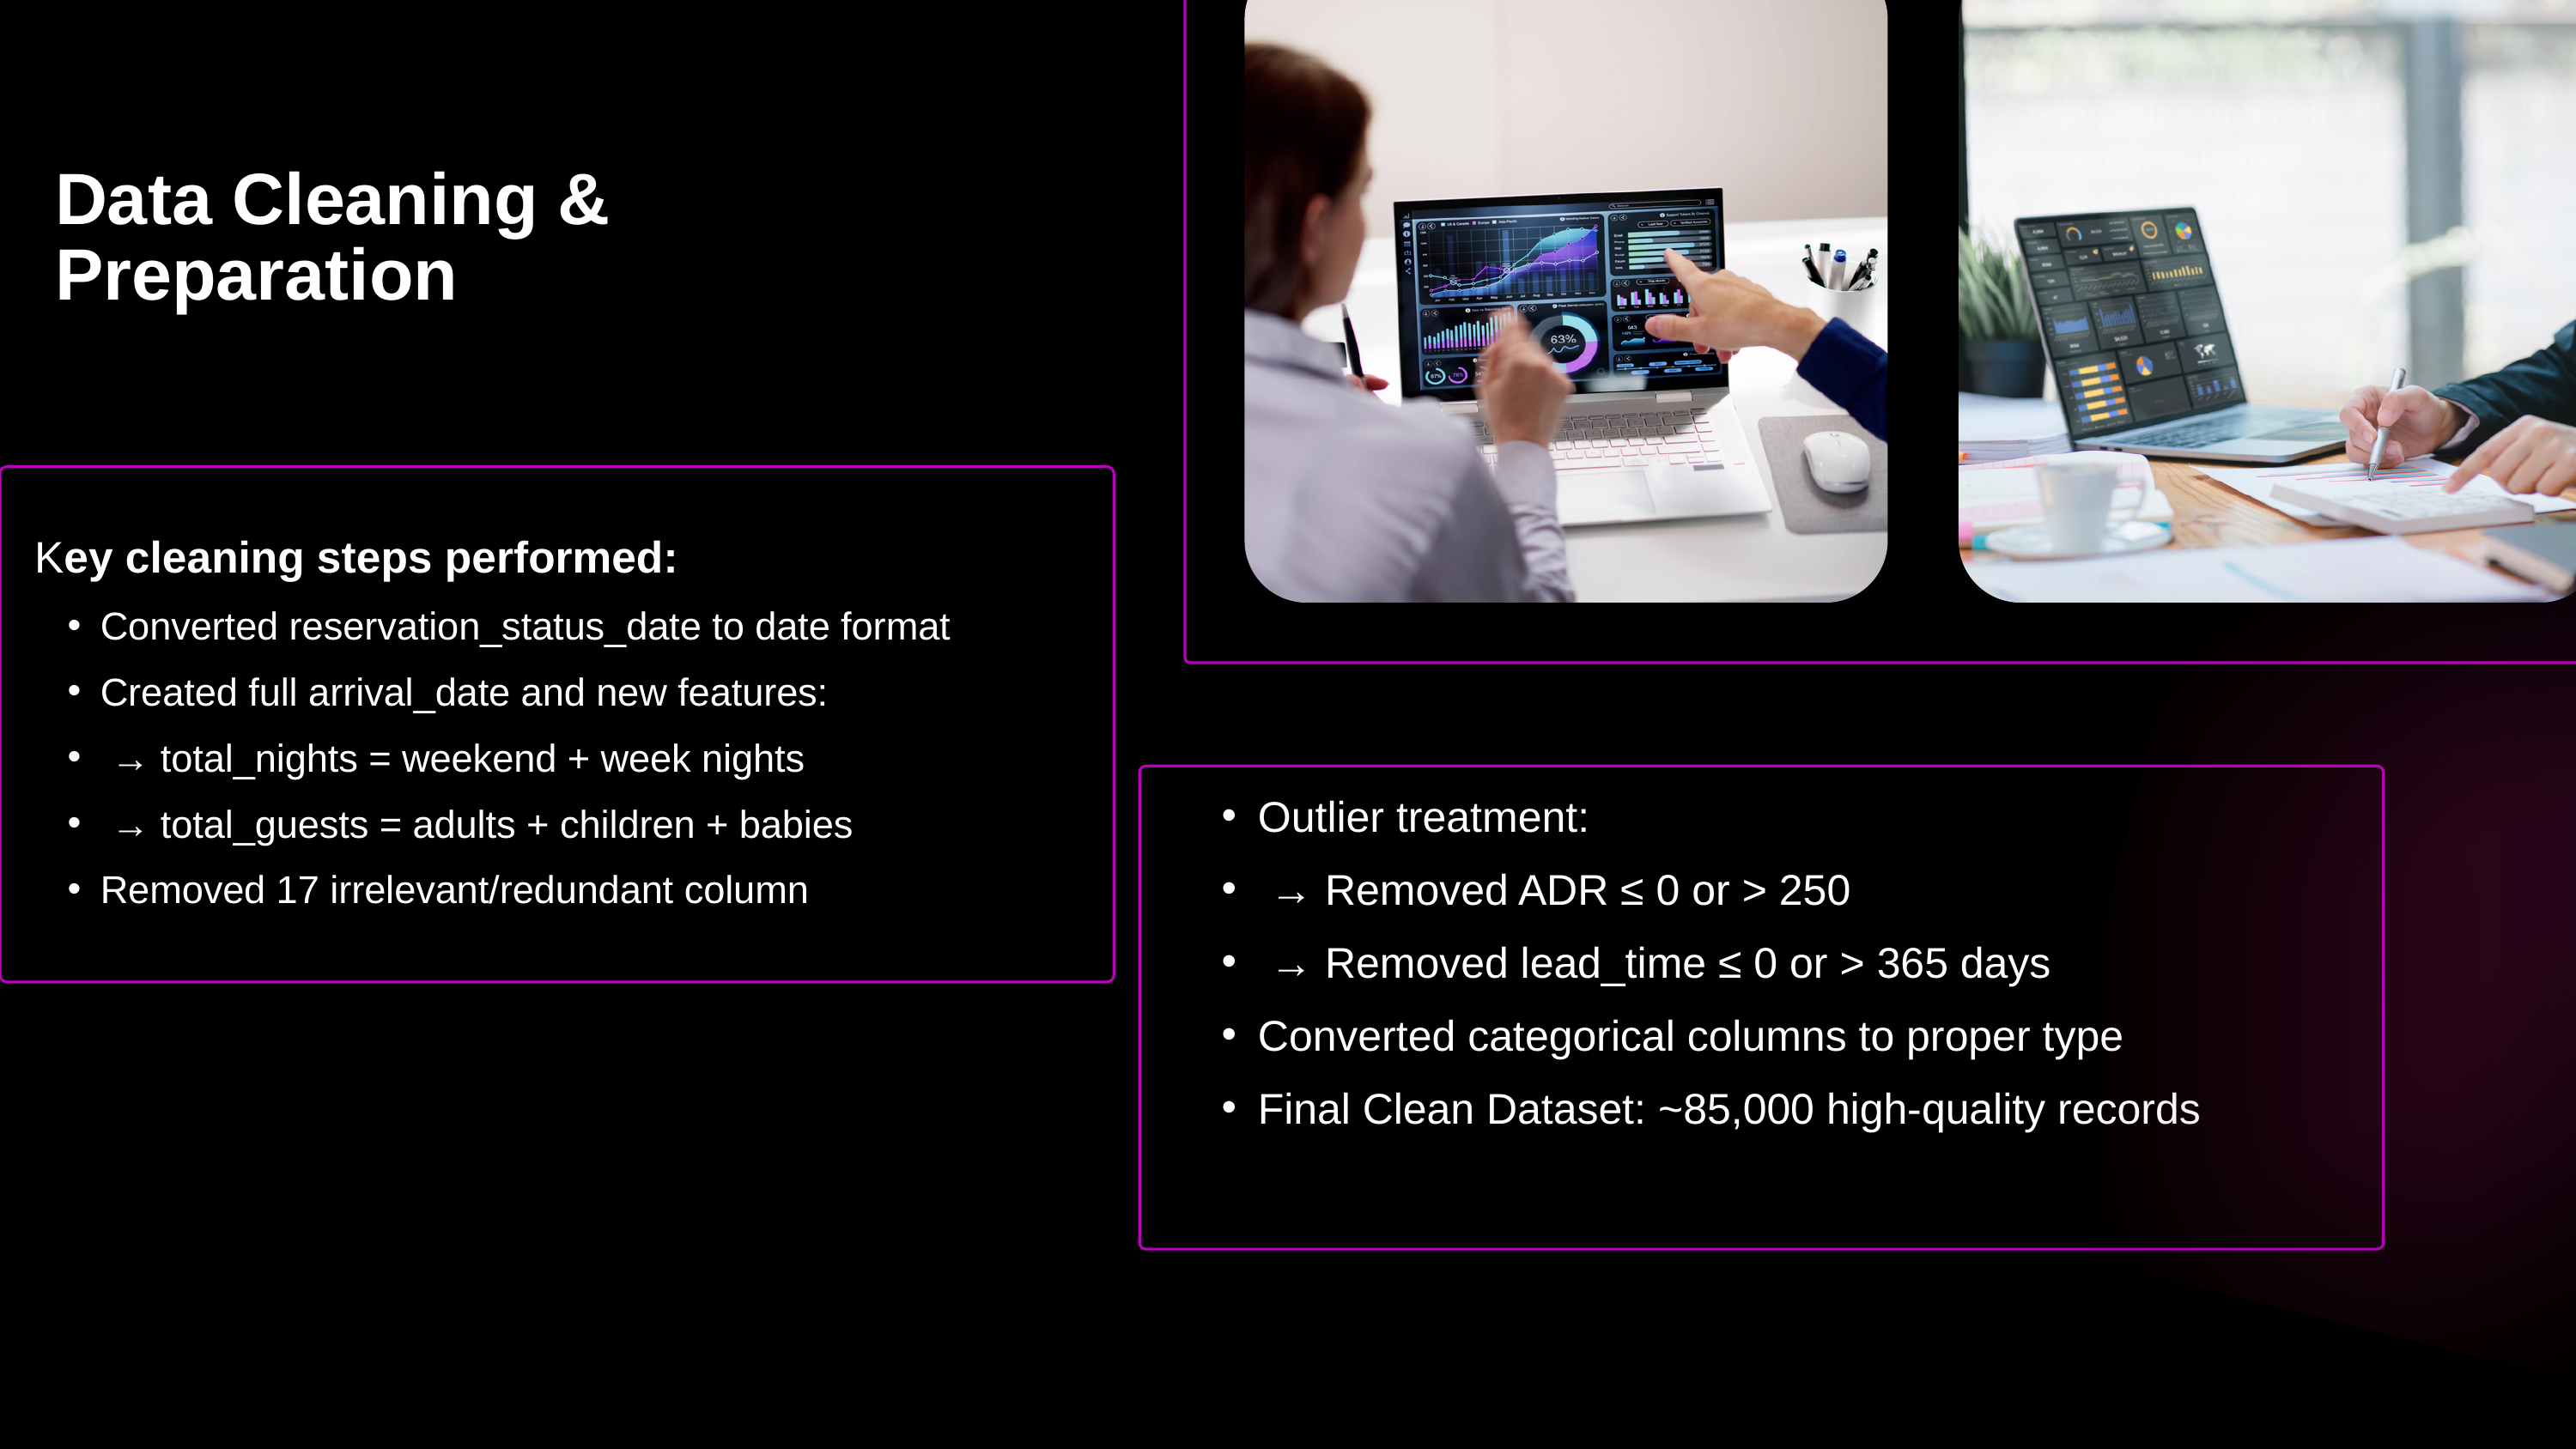

Data Cleaning & Preparation

Key cleaning steps performed:
Converted reservation_status_date to date format
Created full arrival_date and new features:
 → total_nights = weekend + week nights
 → total_guests = adults + children + babies
Removed 17 irrelevant/redundant column

Outlier treatment:
 → Removed ADR ≤ 0 or > 250
 → Removed lead_time ≤ 0 or > 365 days
Converted categorical columns to proper type
Final Clean Dataset: ~85,000 high-quality records